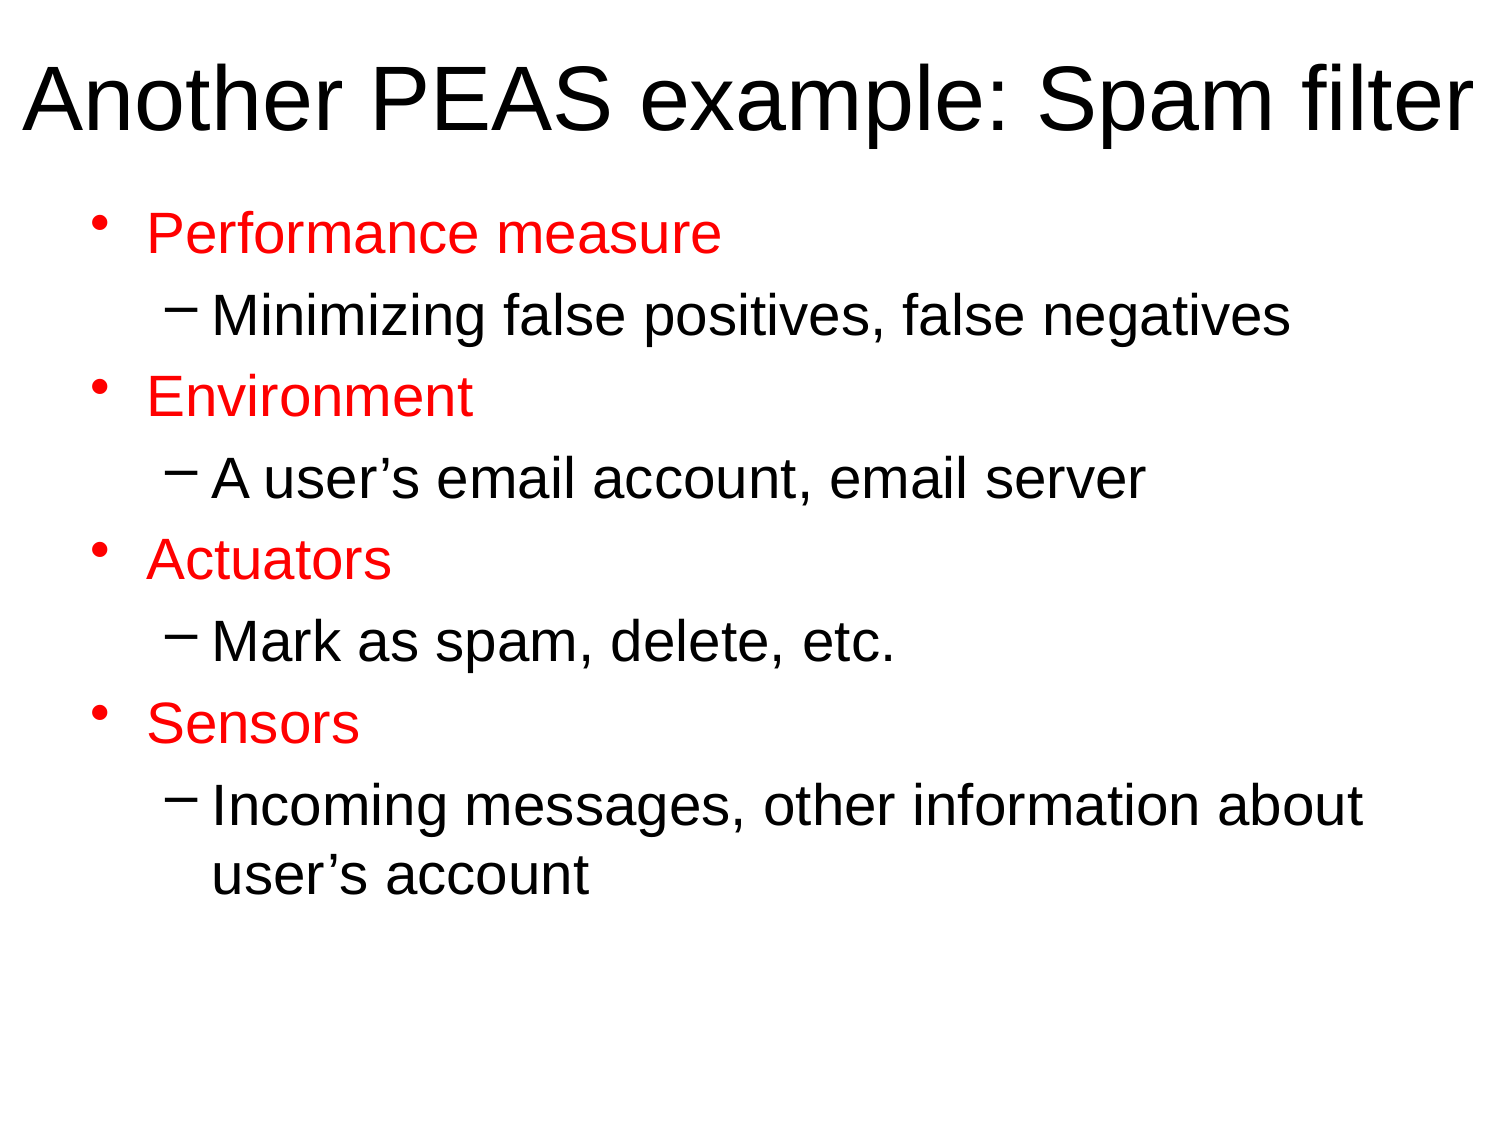

# Another PEAS example: Spam filter
Performance measure
Minimizing false positives, false negatives
Environment
A user’s email account, email server
Actuators
Mark as spam, delete, etc.
Sensors
Incoming messages, other information about user’s account